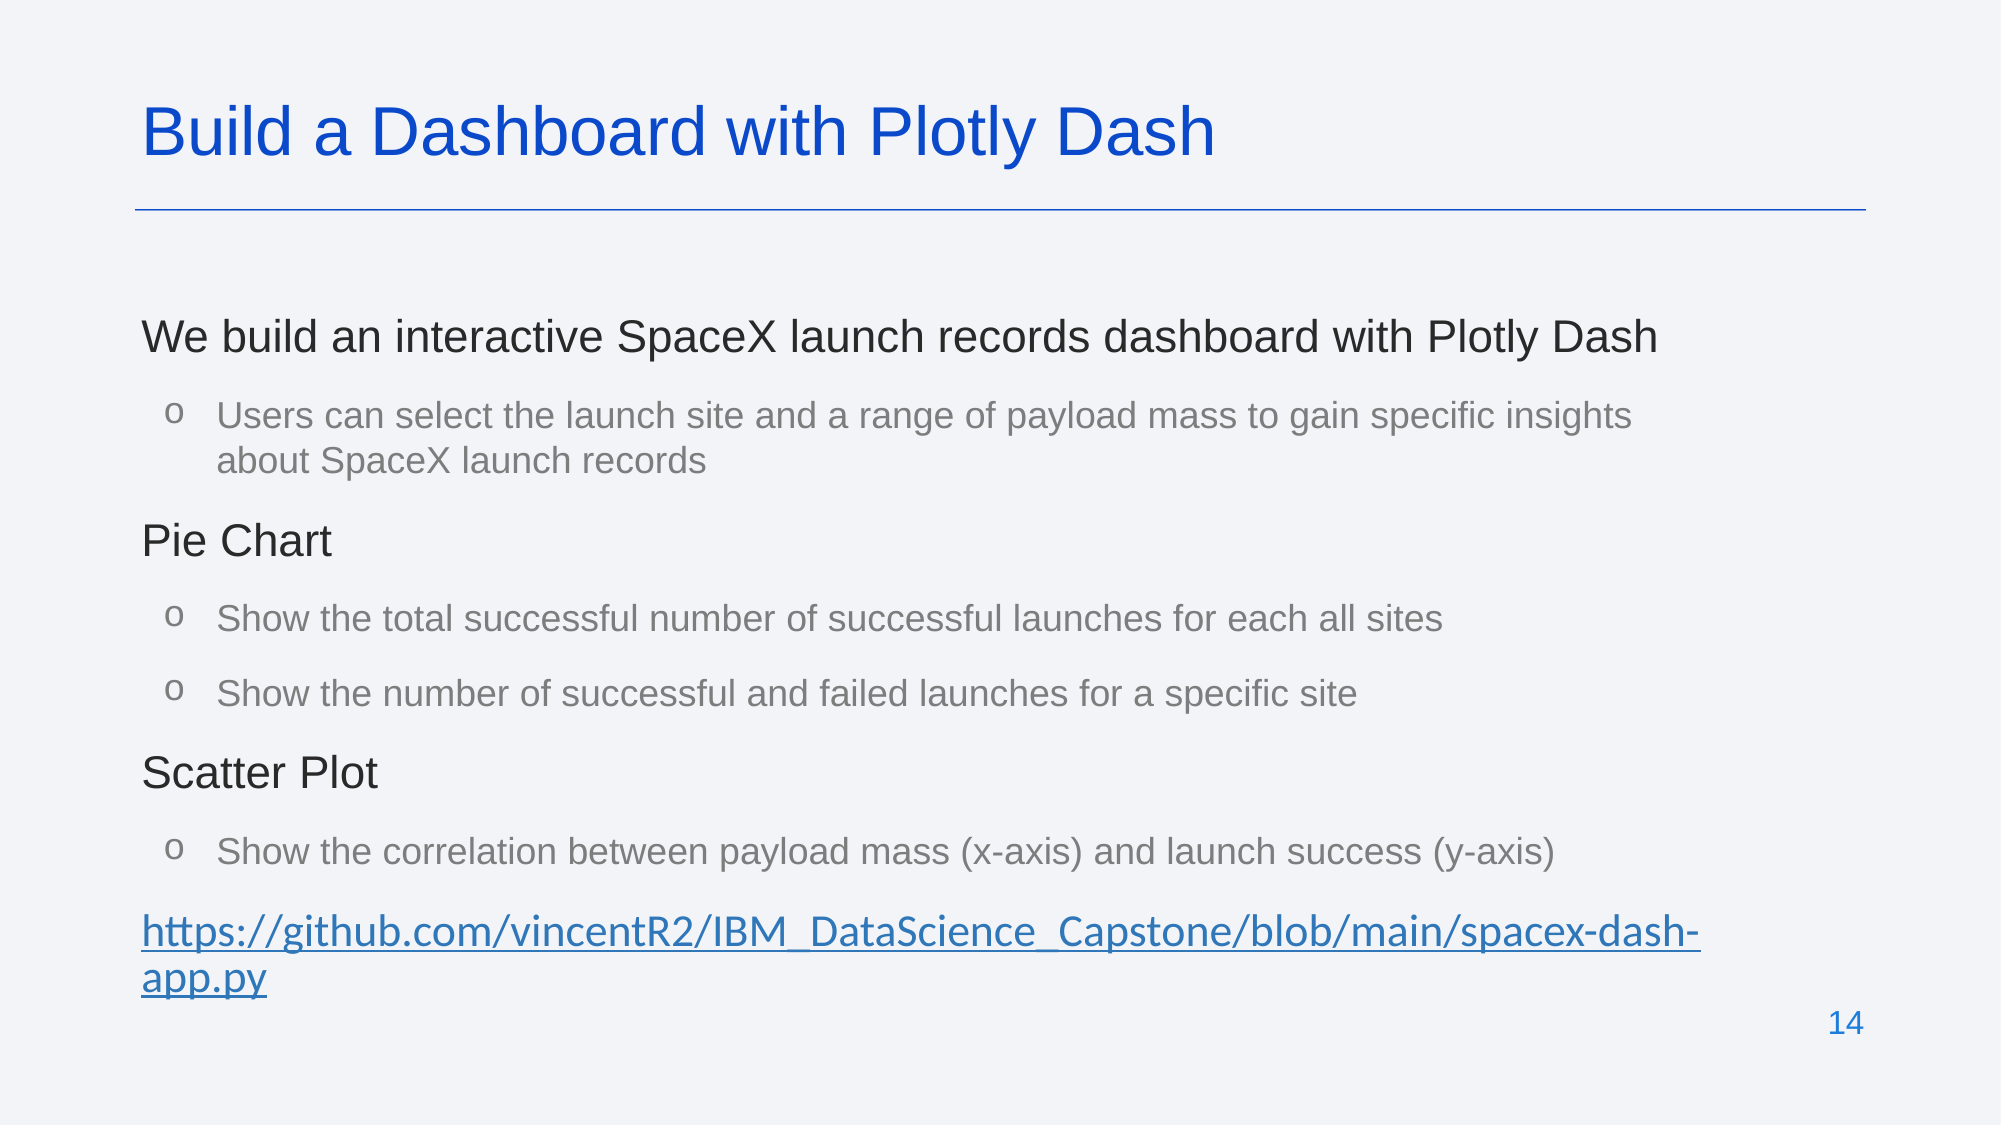

Build a Dashboard with Plotly Dash
We build an interactive SpaceX launch records dashboard with Plotly Dash
Users can select the launch site and a range of payload mass to gain specific insights about SpaceX launch records
Pie Chart
Show the total successful number of successful launches for each all sites
Show the number of successful and failed launches for a specific site
Scatter Plot
Show the correlation between payload mass (x-axis) and launch success (y-axis)
https://github.com/vincentR2/IBM_DataScience_Capstone/blob/main/spacex-dash-app.py

14